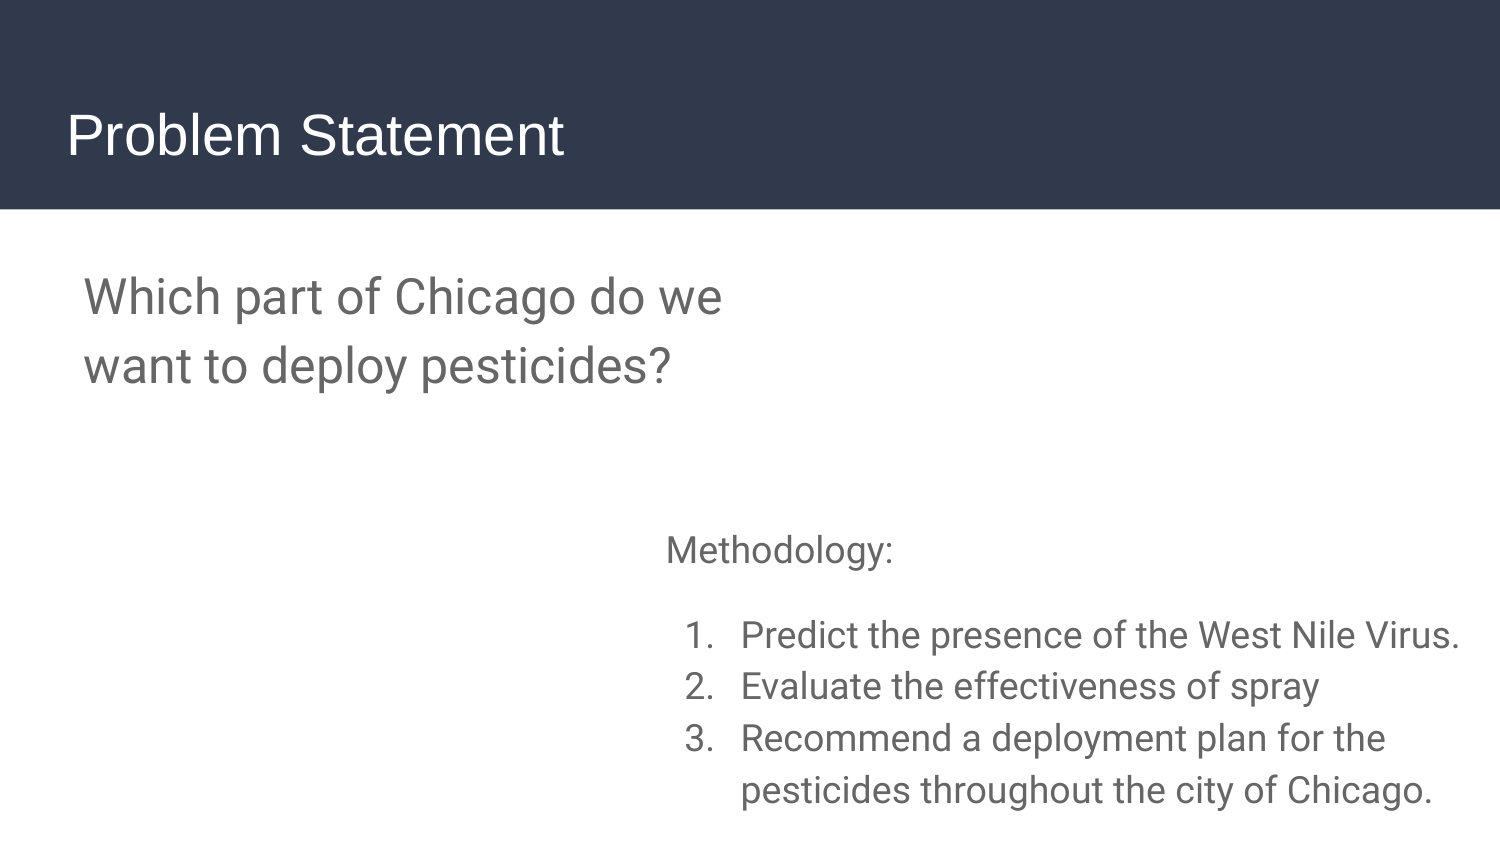

# Problem Statement
Which part of Chicago do we want to deploy pesticides?
Methodology:
Predict the presence of the West Nile Virus.
Evaluate the effectiveness of spray
Recommend a deployment plan for the pesticides throughout the city of Chicago.